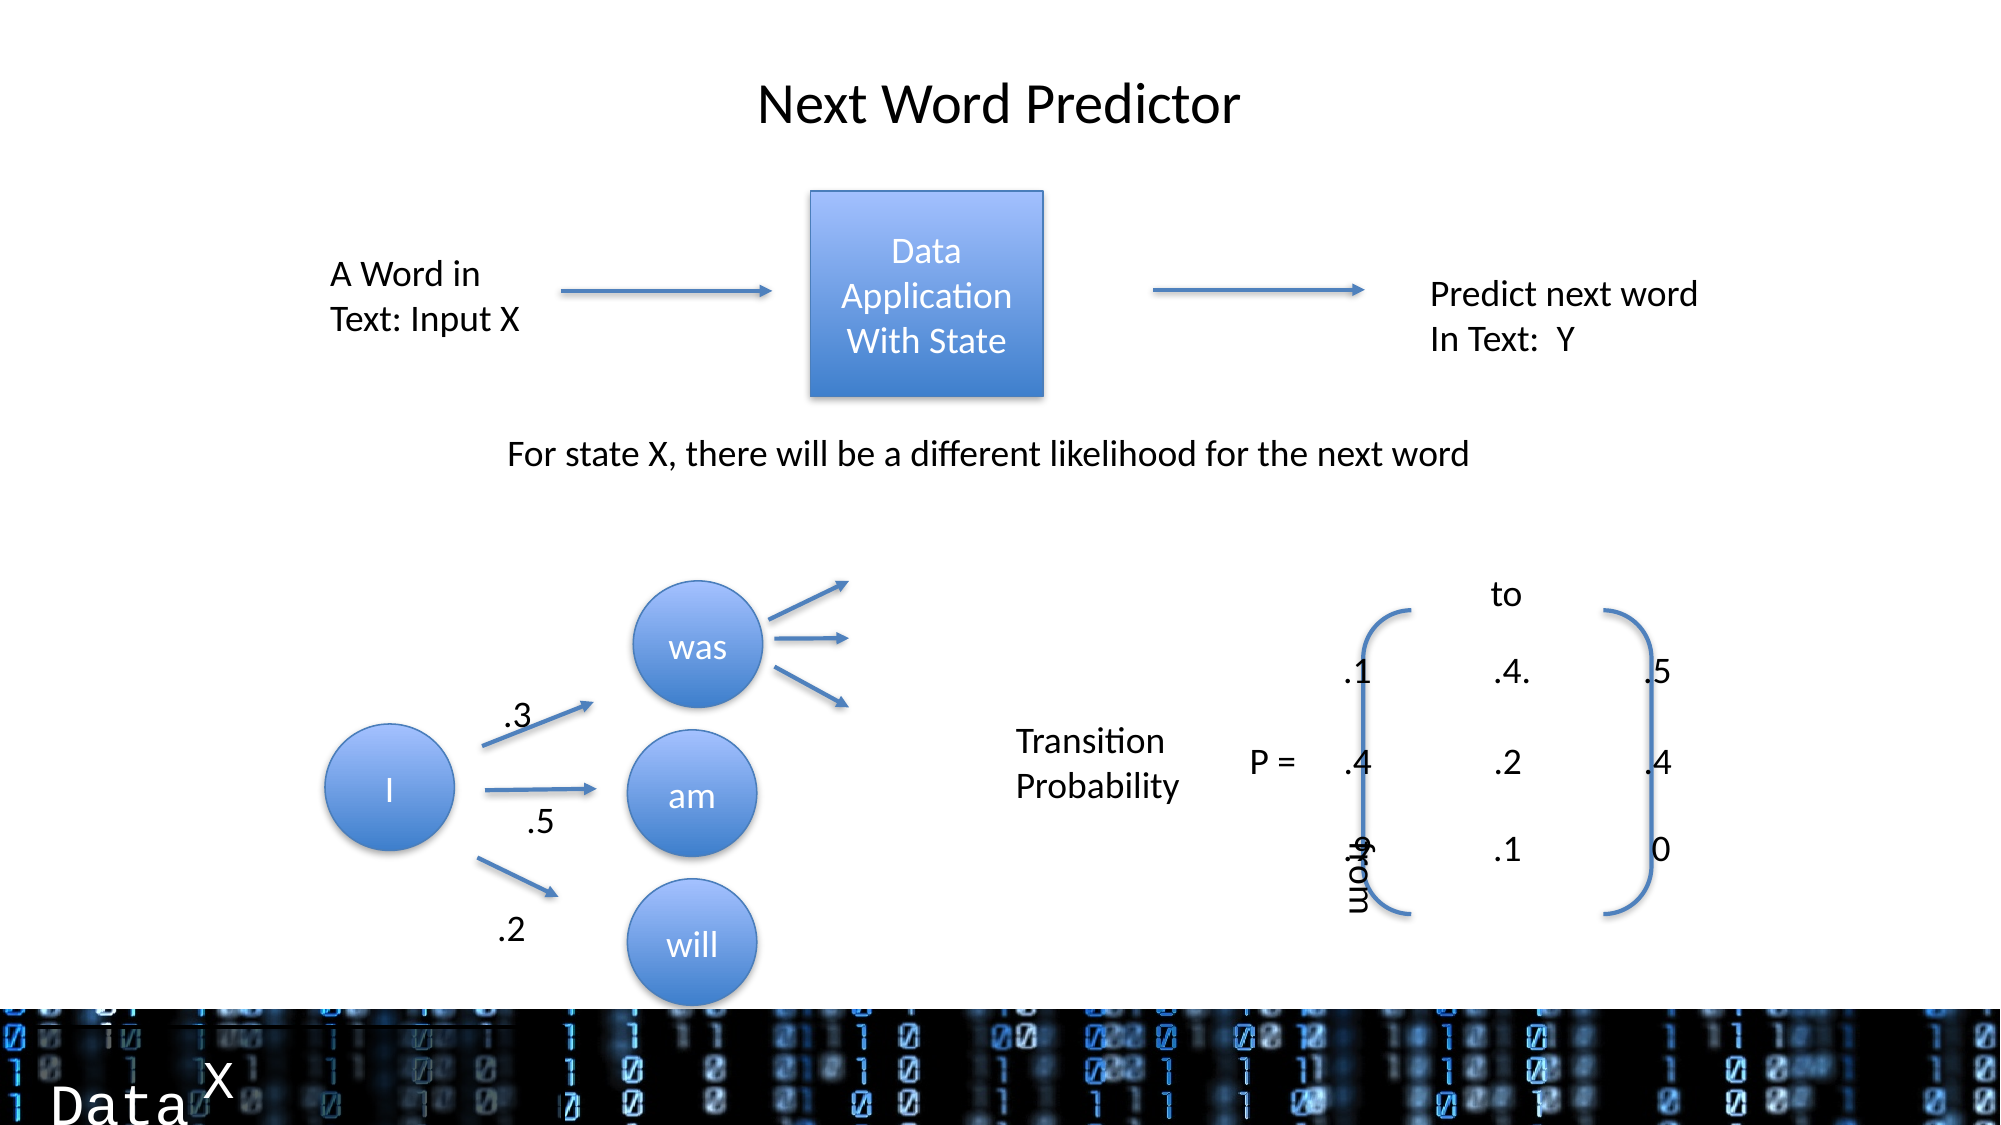

# Next Word Predictor
Data Application
With State
A Word in
Text: Input X
Predict next word
In Text:  Y
For state X, there will be a different likelihood for the next word
to
was

.1 	.4.  	.5
.3
Transition
Probability
I
.4	.2 	.4
P =
am
.5
.9	.1 	 0
from
will
.2